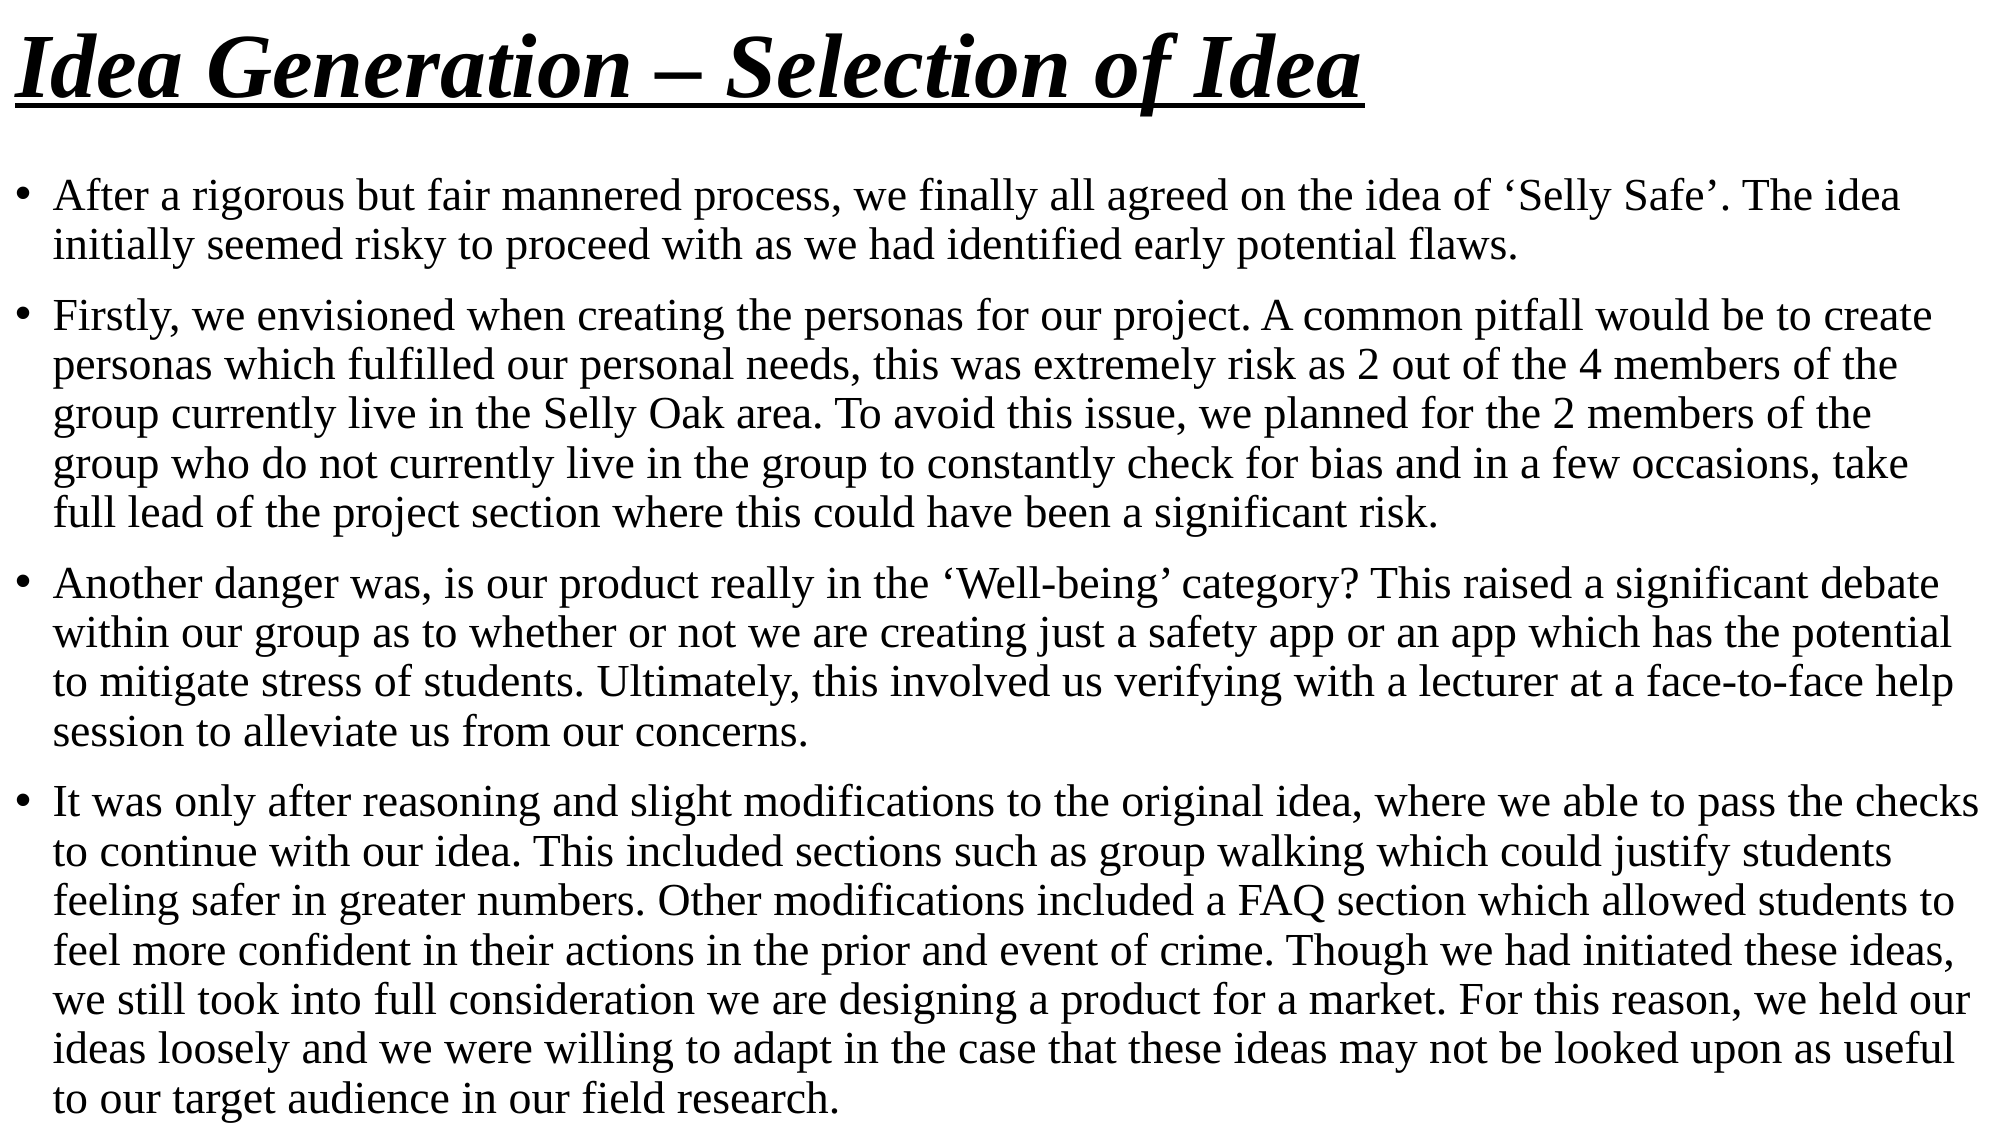

# Idea Generation – Selection of Idea
After a rigorous but fair mannered process, we finally all agreed on the idea of ‘Selly Safe’. The idea initially seemed risky to proceed with as we had identified early potential flaws.
Firstly, we envisioned when creating the personas for our project. A common pitfall would be to create personas which fulfilled our personal needs, this was extremely risk as 2 out of the 4 members of the group currently live in the Selly Oak area. To avoid this issue, we planned for the 2 members of the group who do not currently live in the group to constantly check for bias and in a few occasions, take full lead of the project section where this could have been a significant risk.
Another danger was, is our product really in the ‘Well-being’ category? This raised a significant debate within our group as to whether or not we are creating just a safety app or an app which has the potential to mitigate stress of students. Ultimately, this involved us verifying with a lecturer at a face-to-face help session to alleviate us from our concerns.
It was only after reasoning and slight modifications to the original idea, where we able to pass the checks to continue with our idea. This included sections such as group walking which could justify students feeling safer in greater numbers. Other modifications included a FAQ section which allowed students to feel more confident in their actions in the prior and event of crime. Though we had initiated these ideas, we still took into full consideration we are designing a product for a market. For this reason, we held our ideas loosely and we were willing to adapt in the case that these ideas may not be looked upon as useful to our target audience in our field research.